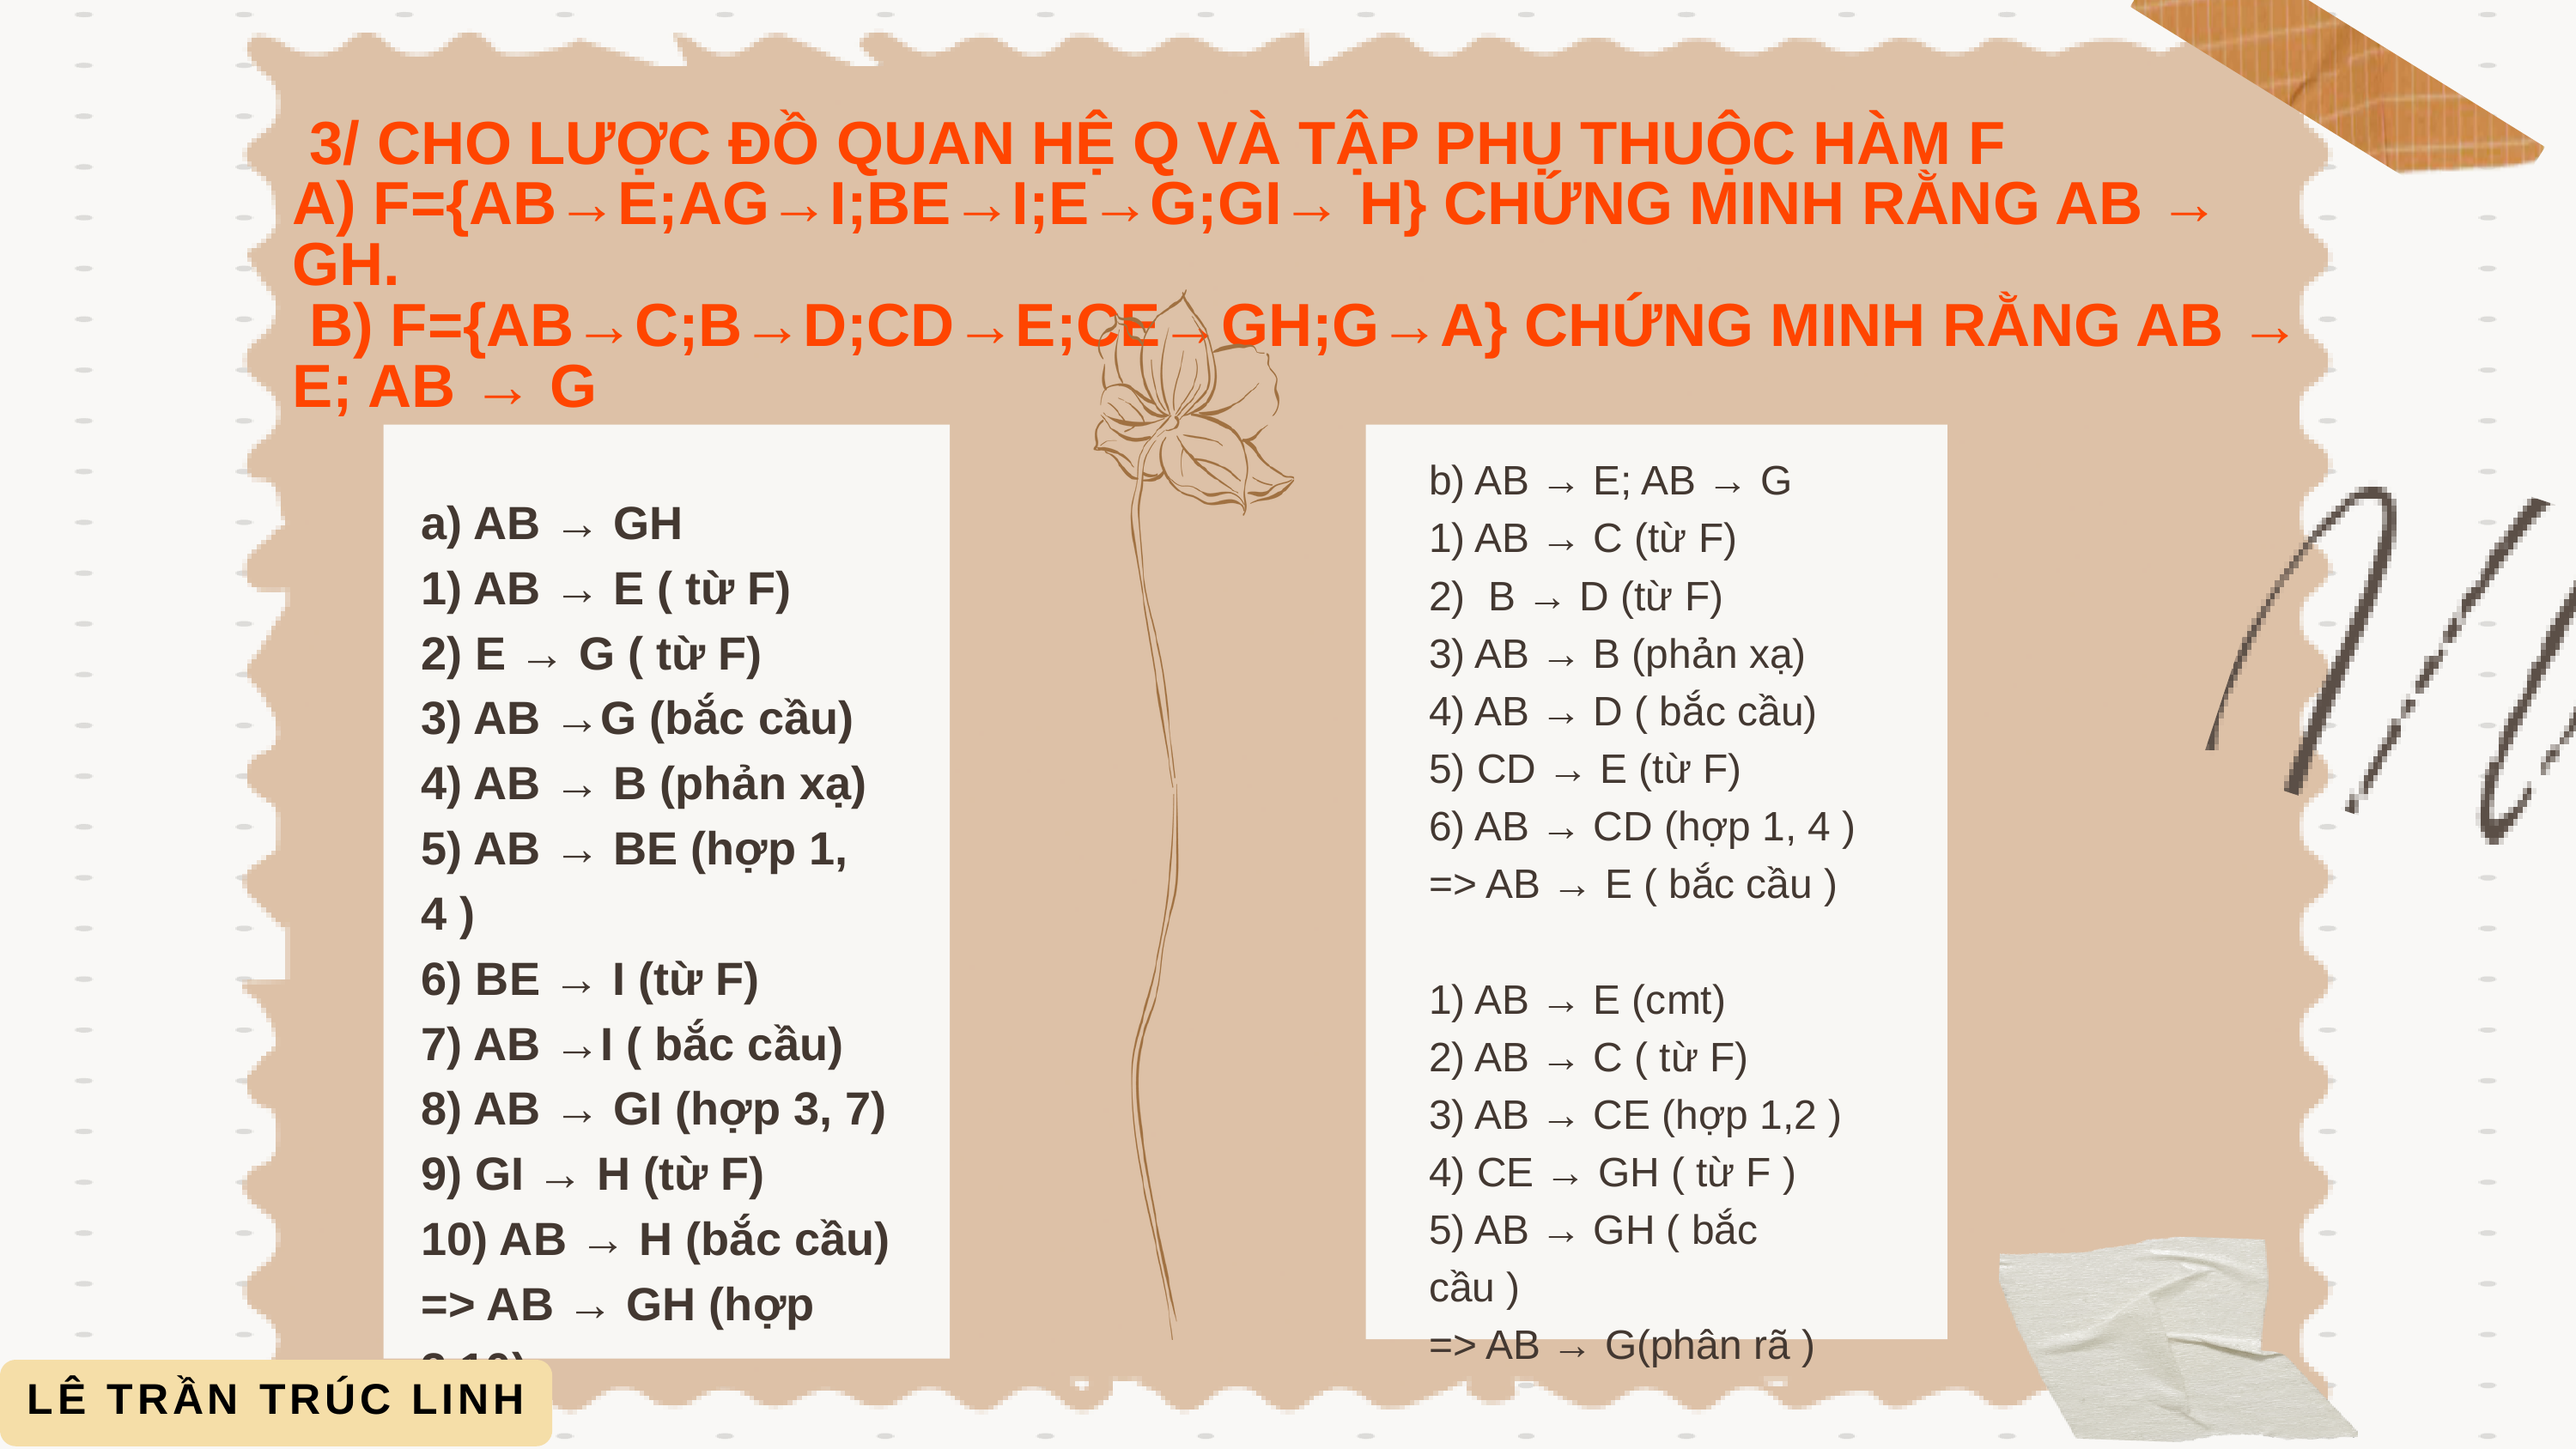

3/ CHO LƯỢC ĐỒ QUAN HỆ Q VÀ TẬP PHỤ THUỘC HÀM F
A) F={AB→E;AG→I;BE→I;E→G;GI→ H} CHỨNG MINH RẰNG AB → GH.
 B) F={AB→C;B→D;CD→E;CE→GH;G→A} CHỨNG MINH RẰNG AB → E; AB → G

b) AB → E; AB → G
1) AB → C (từ F)
2)  B → D (từ F)
3) AB → B (phản xạ)
4) AB → D ( bắc cầu)
5) CD → E (từ F)
6) AB → CD (hợp 1, 4 )
=> AB → E ( bắc cầu )

1) AB → E (cmt)
2) AB → C ( từ F)
3) AB → CE (hợp 1,2 )
4) CE → GH ( từ F )
5) AB → GH ( bắc cầu )
=> AB → G(phân rã )

a) AB → GH
1) AB → E ( từ F)
2) E → G ( từ F)
3) AB →G (bắc cầu)
4) AB → B (phản xạ)
5) AB → BE (hợp 1, 4 )
6) BE → I (từ F)
7) AB →I ( bắc cầu)
8) AB → GI (hợp 3, 7)
9) GI → H (từ F)
10) AB → H (bắc cầu)
=> AB → GH (hợp 3,10)

LÊ TRẦN TRÚC LINH